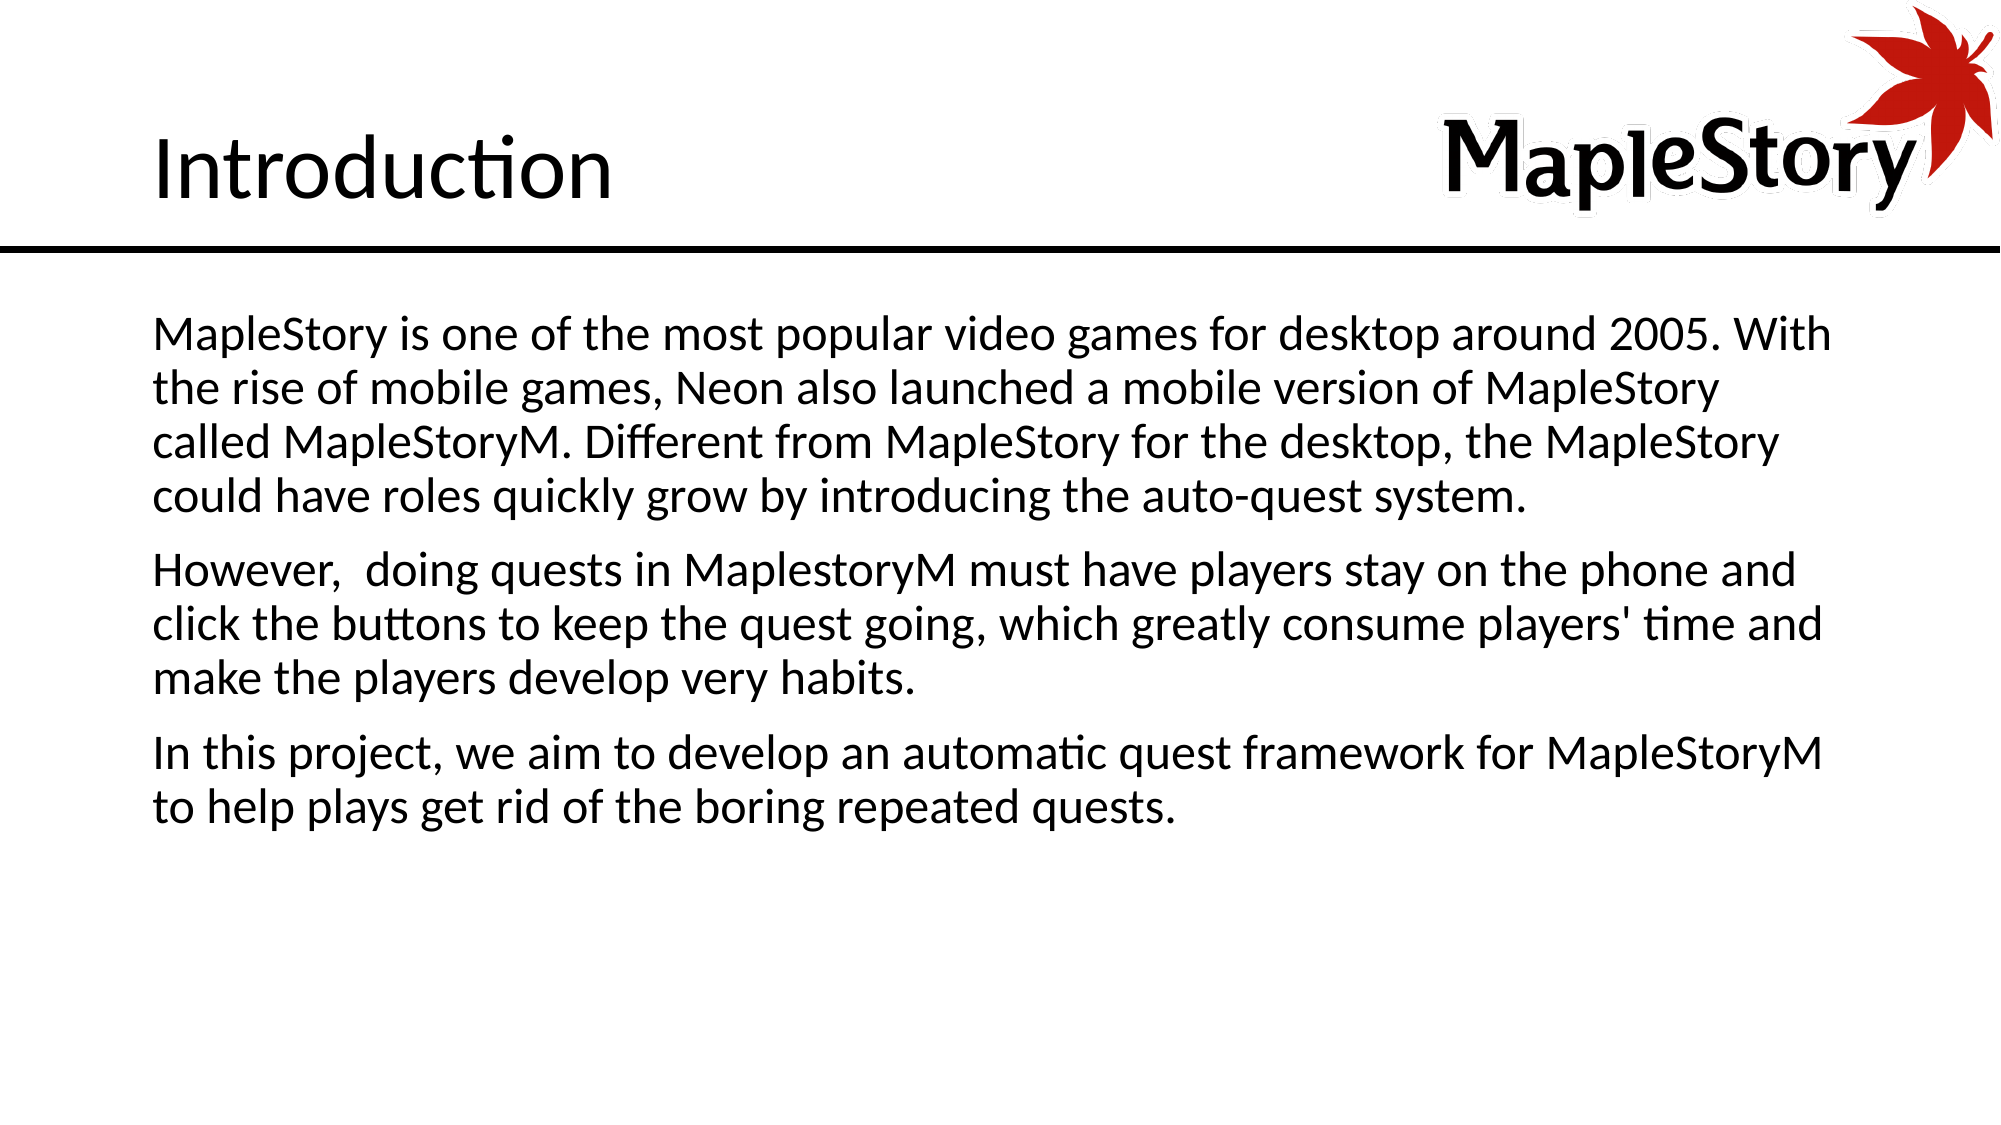

# Introduction
MapleStory is one of the most popular video games for desktop around 2005. With the rise of mobile games, Neon also launched a mobile version of MapleStory called MapleStoryM. Different from MapleStory for the desktop, the MapleStory could have roles quickly grow by introducing the auto-quest system.
However,  doing quests in MaplestoryM must have players stay on the phone and click the buttons to keep the quest going, which greatly consume players' time and make the players develop very habits.
In this project, we aim to develop an automatic quest framework for MapleStoryM to help plays get rid of the boring repeated quests.